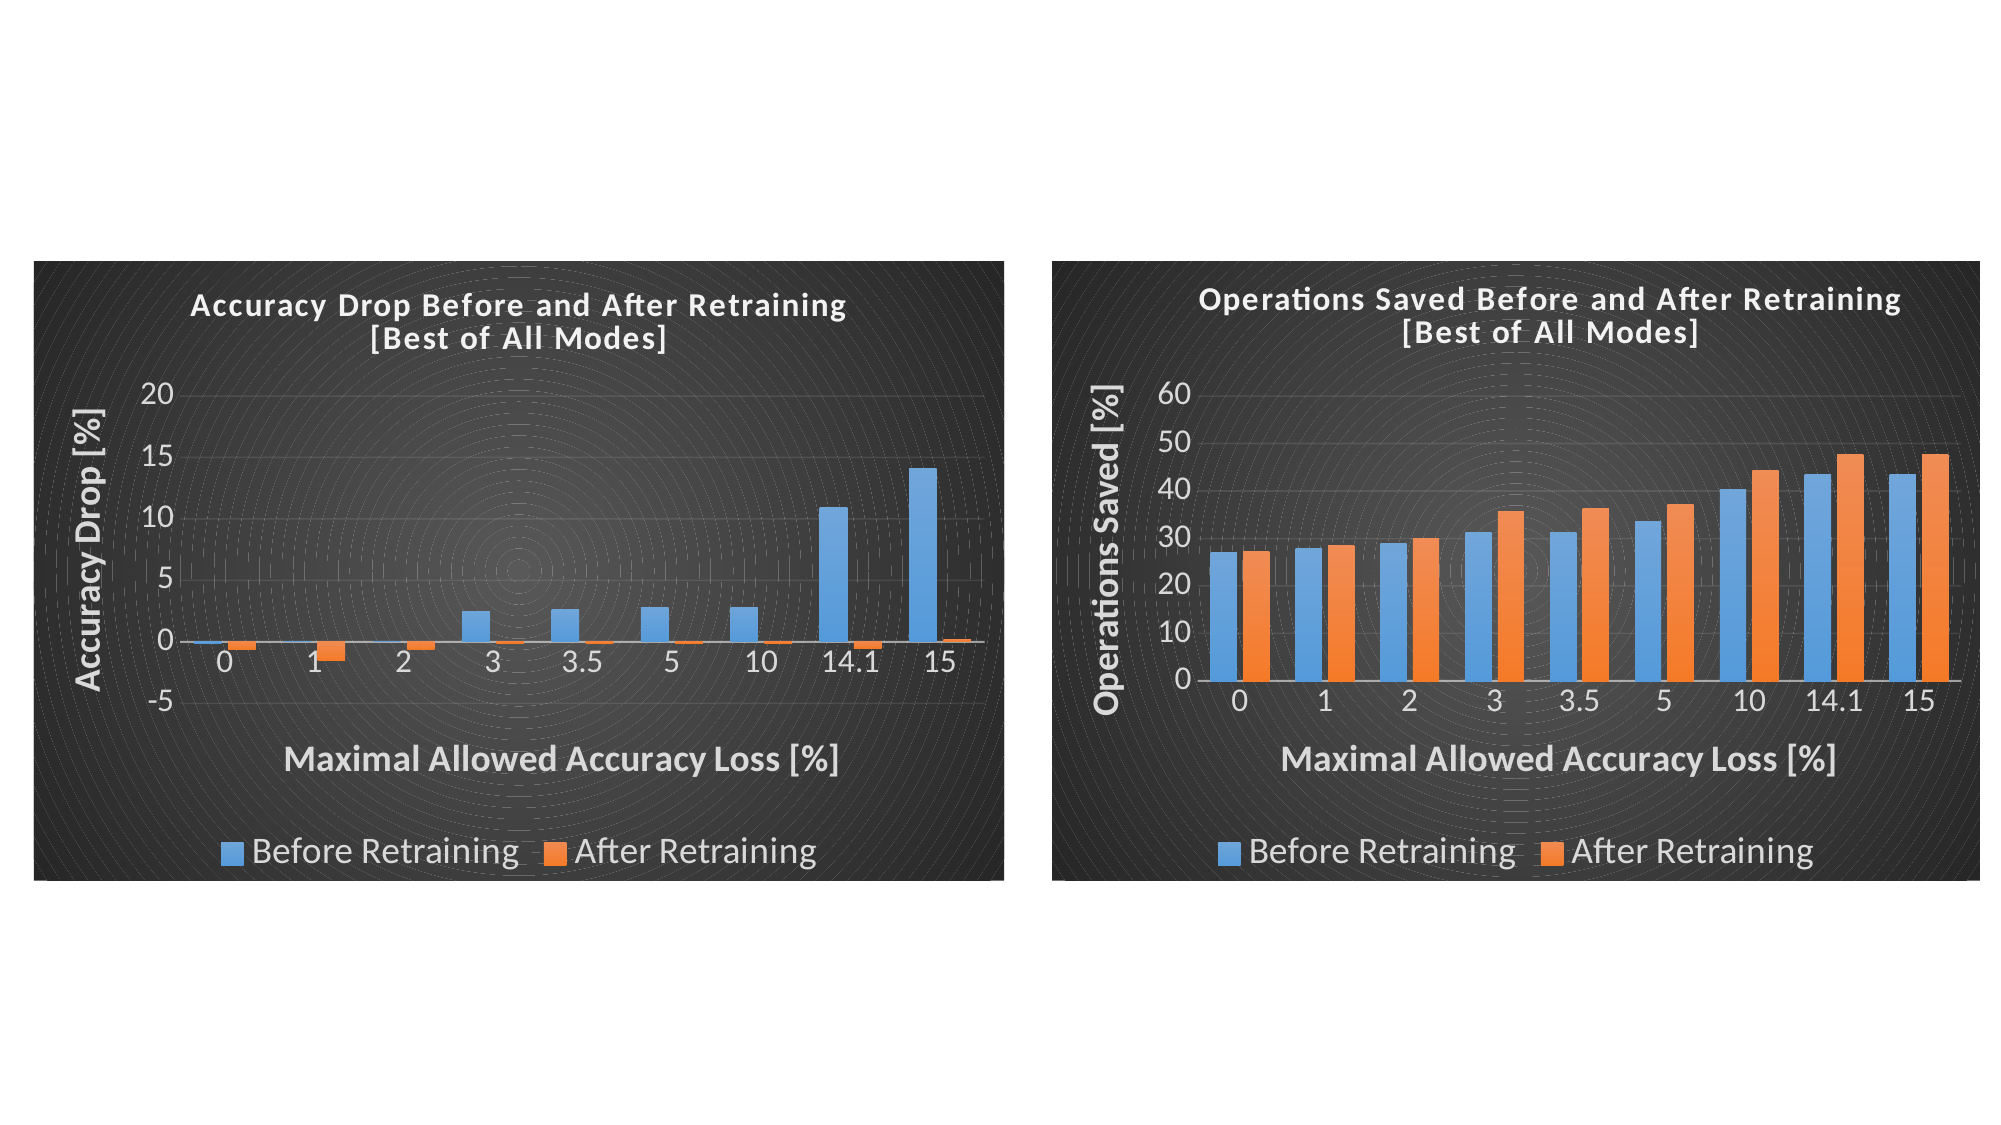

### Chart: Accuracy Drop Before and After Retraining
[Best of All Modes]

| Category | Before Retraining | After Retraining |
|---|---|---|
| 0 | -0.10000000000000853 | -0.6000000000000085 |
| 1 | 0.0 | -1.5 |
| 2 | 0.0 | -0.6000000000000085 |
| 3 | 2.5 | -0.10000000000000853 |
| 3.5 | 2.5999999999999943 | -0.10000000000000853 |
| 5 | 2.799999999999997 | -0.10000000000000853 |
| 10 | 2.799999999999997 | -0.10000000000000853 |
| 14.1 | 10.899999999999991 | -0.5 |
| 15 | 14.099999999999994 | 0.20000000000000284 |

### Chart: Operations Saved Before and After Retraining
[Best of All Modes]

| Category | Before Retraining | After Retraining |
|---|---|---|
| 0 | 27.151269841269798 | 27.162999999999997 |
| 1 | 27.9476240079365 | 28.537000000000003 |
| 2 | 28.8694692460317 | 29.916999999999998 |
| 3 | 31.2454067460317 | 35.79144047619048 |
| 3.5 | 31.2454067460317 | 36.2386369047618 |
| 5 | 33.521542658730105 | 37.200874999999925 |
| 10 | 40.238922123015776 | 44.26281433531736 |
| 14.1 | 43.427809027777684 | 47.77058993055546 |
| 15 | 43.427809027777684 | 47.77058993055546 |